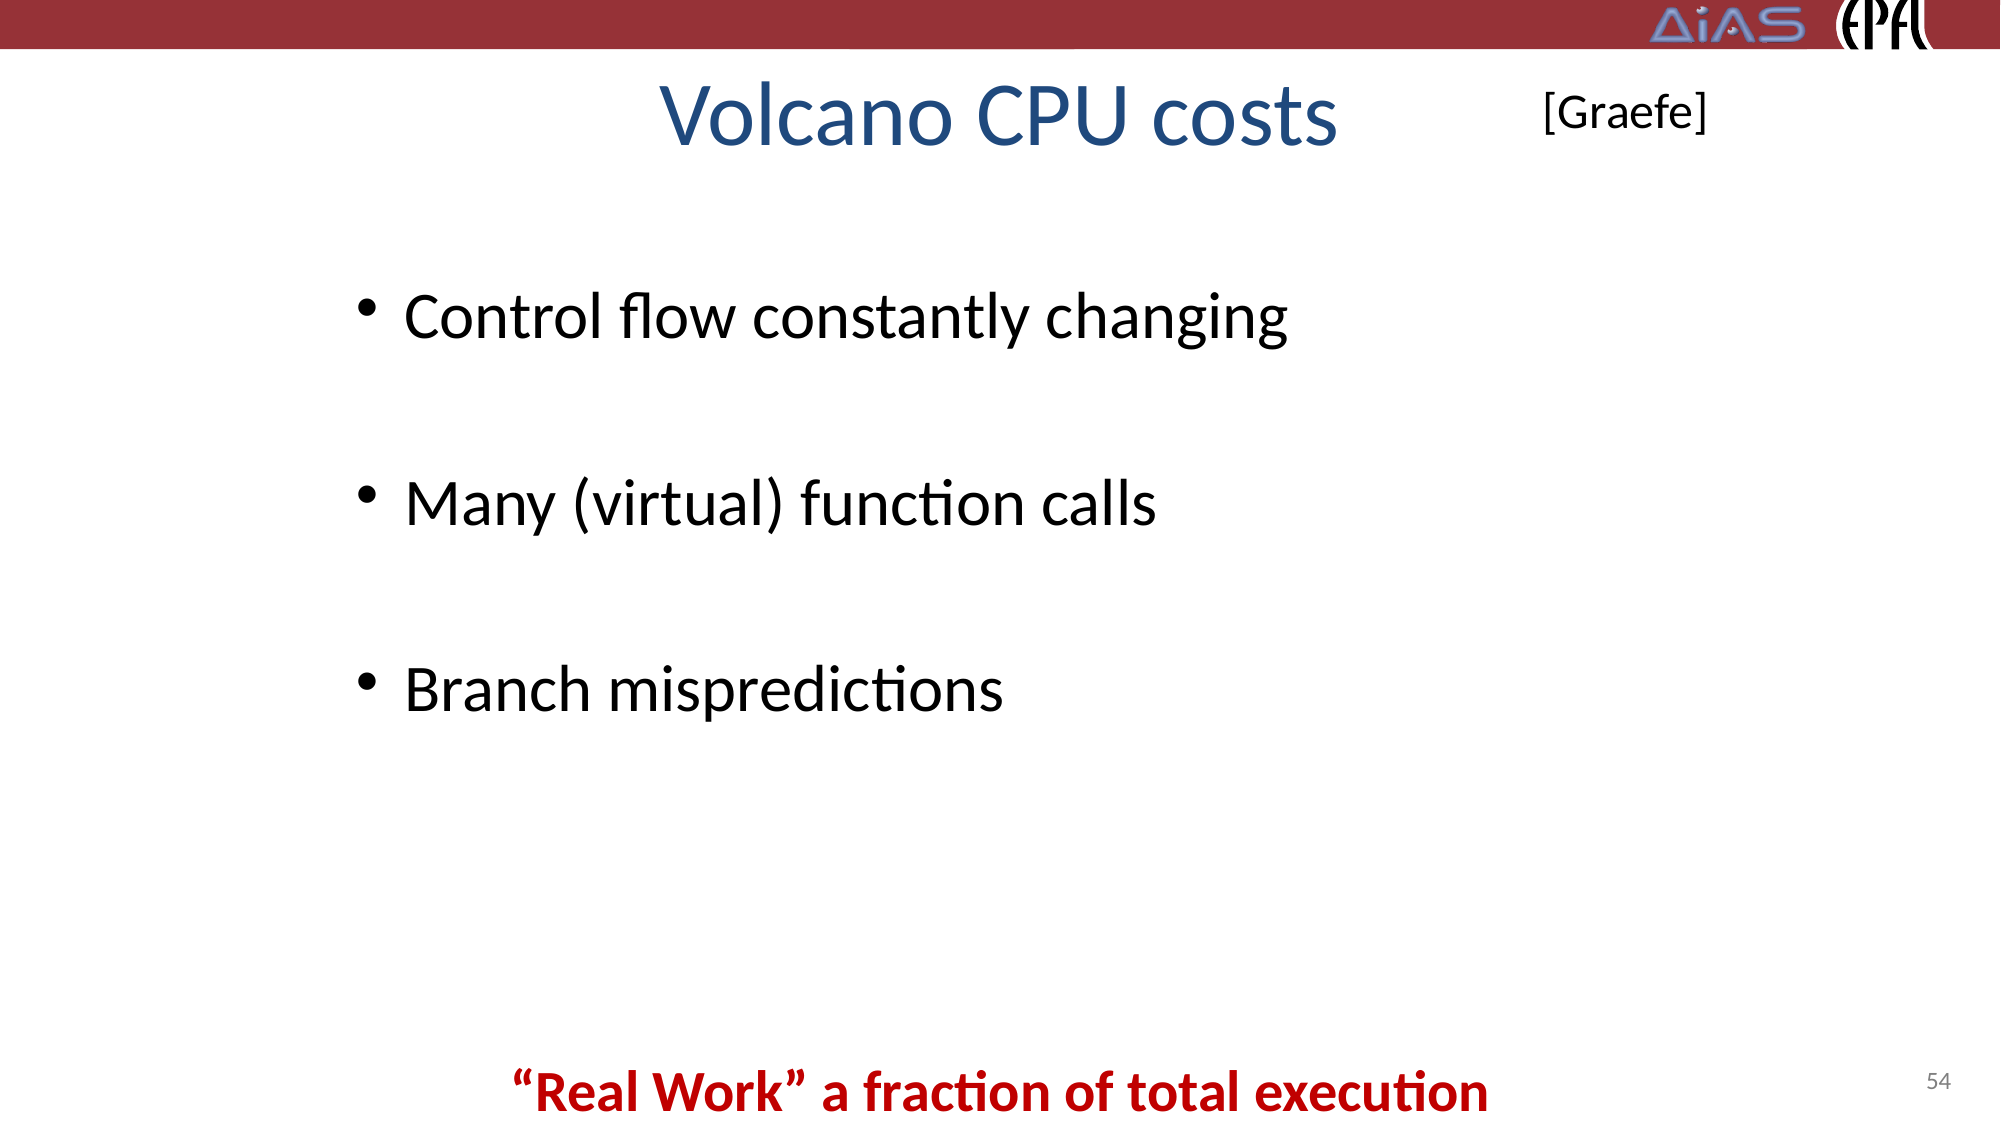

# Volcano CPU costs
[Graefe]
Control flow constantly changing

Many (virtual) function calls

Branch mispredictions
54
“Real Work” a fraction of total execution